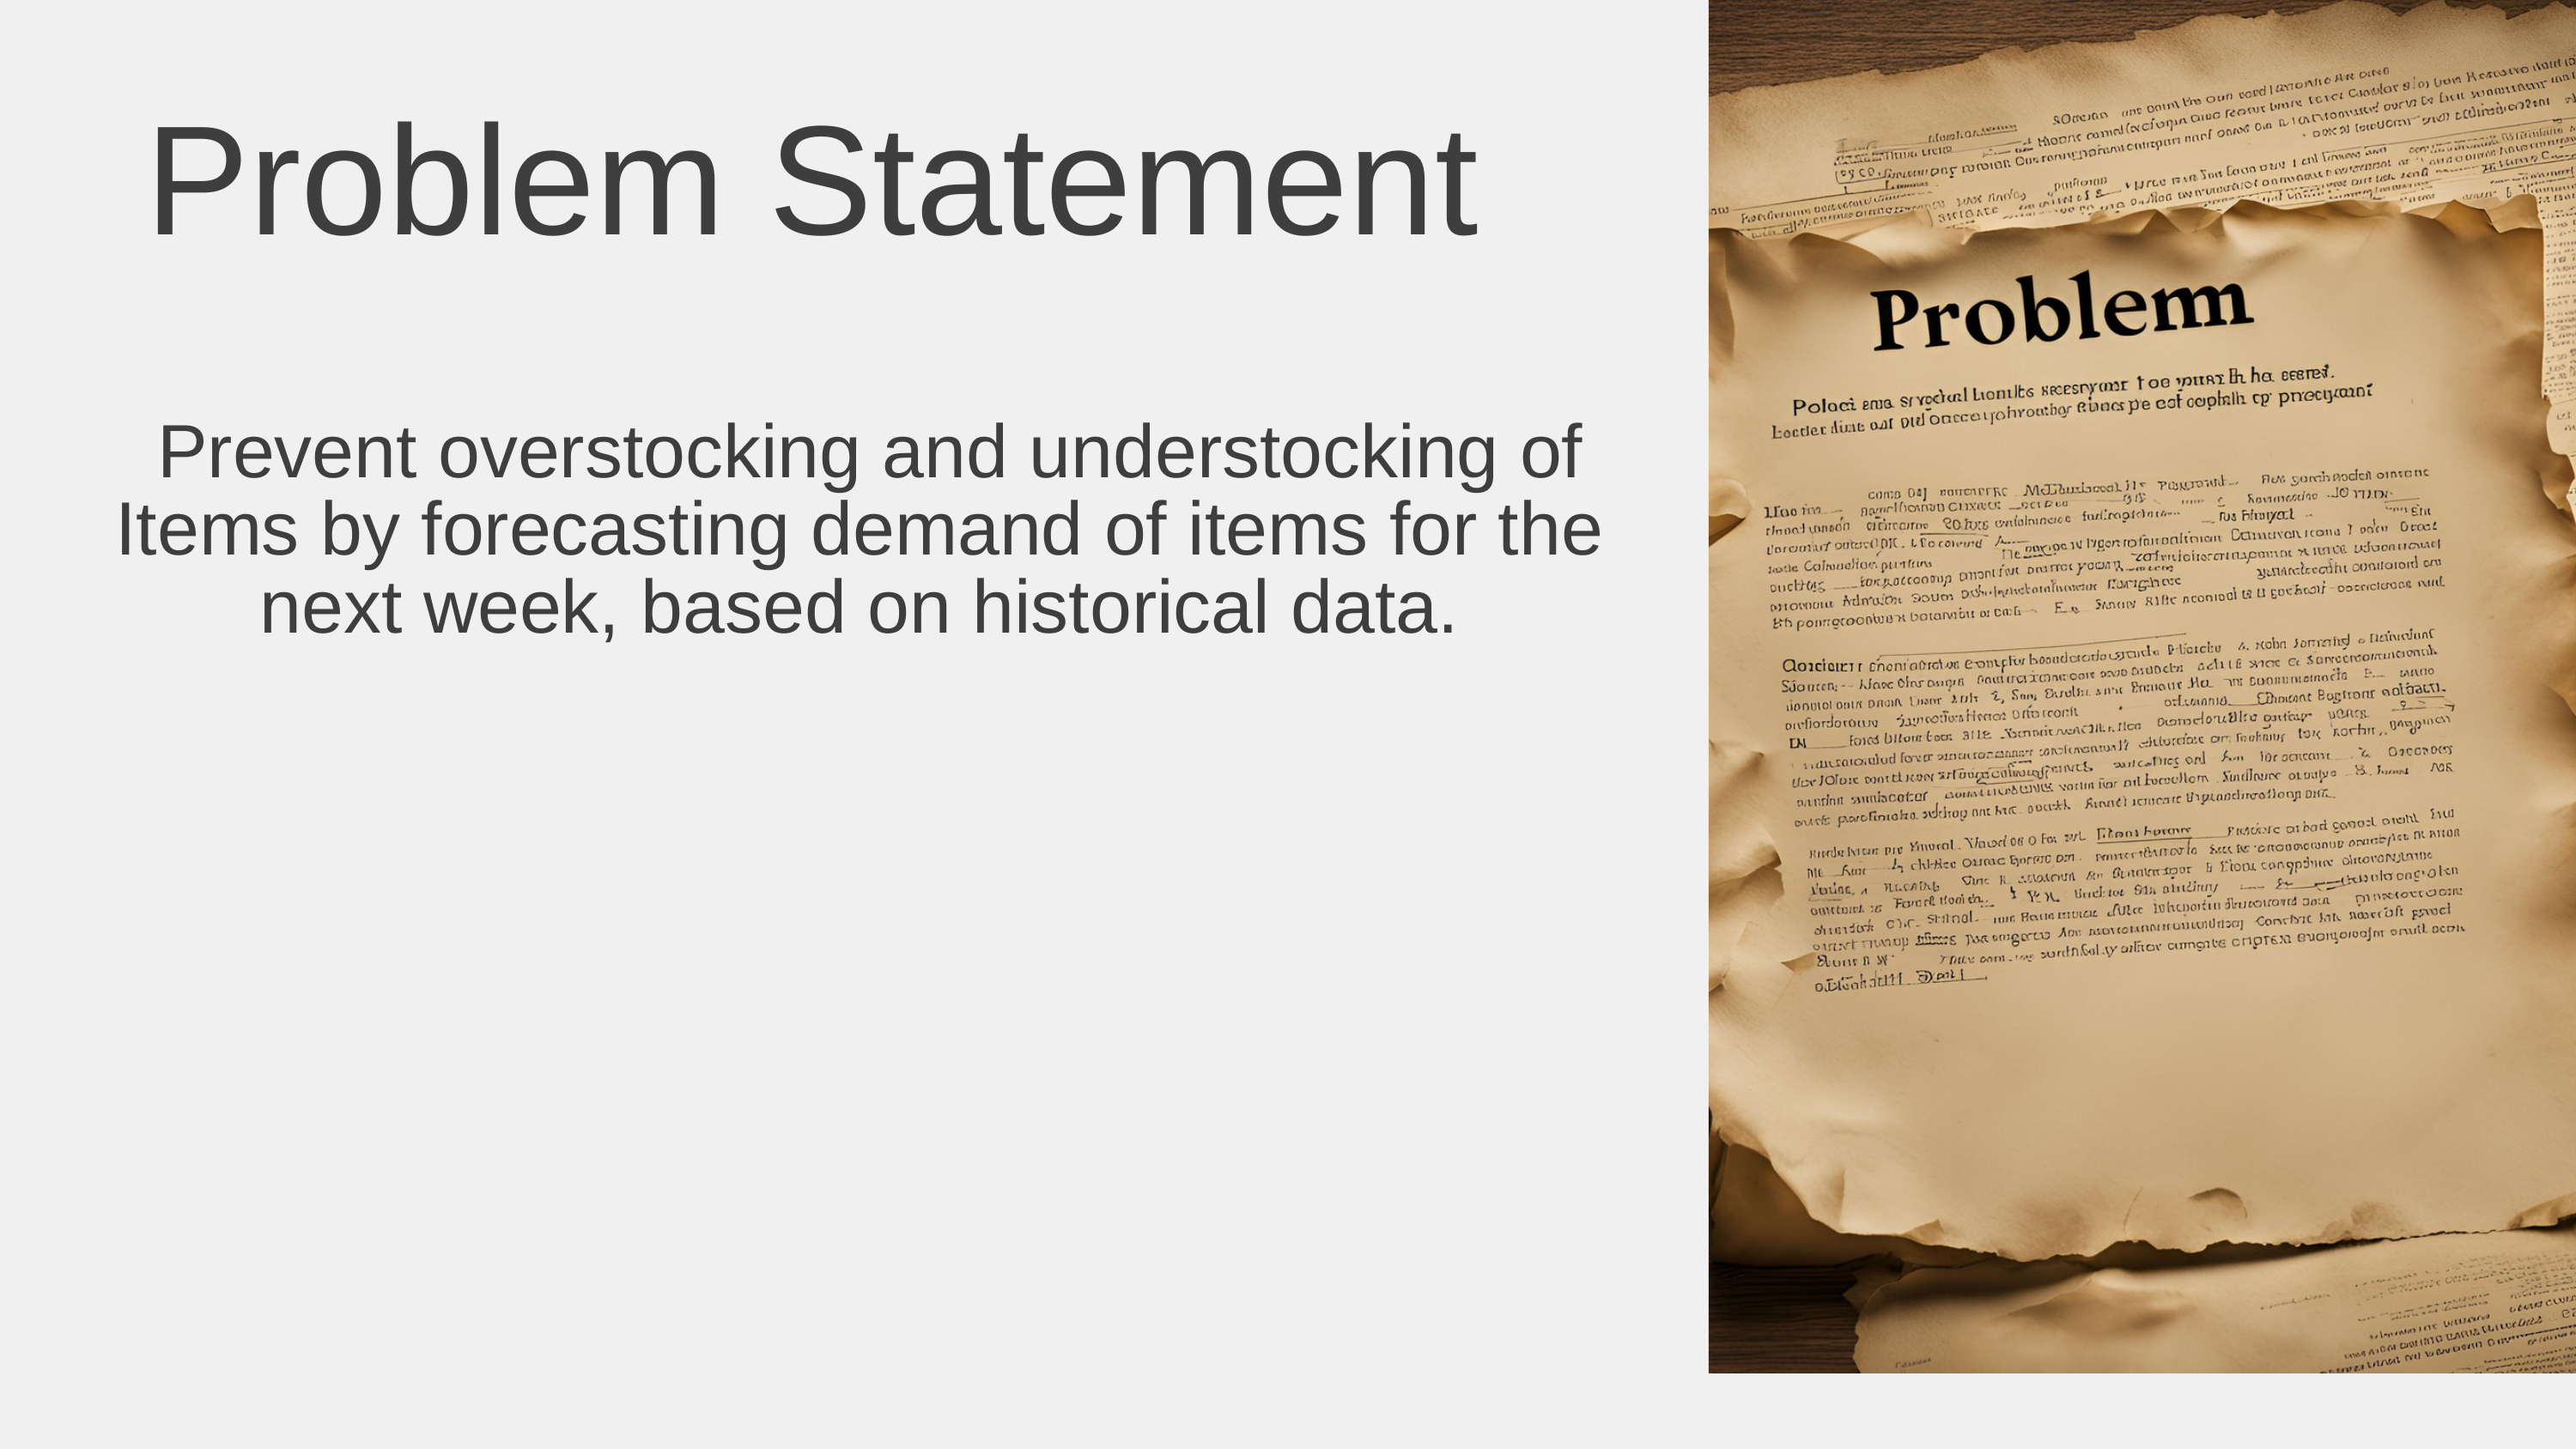

Problem Statement
 Prevent overstocking and understocking of Items by forecasting demand of items for the next week, based on historical data.